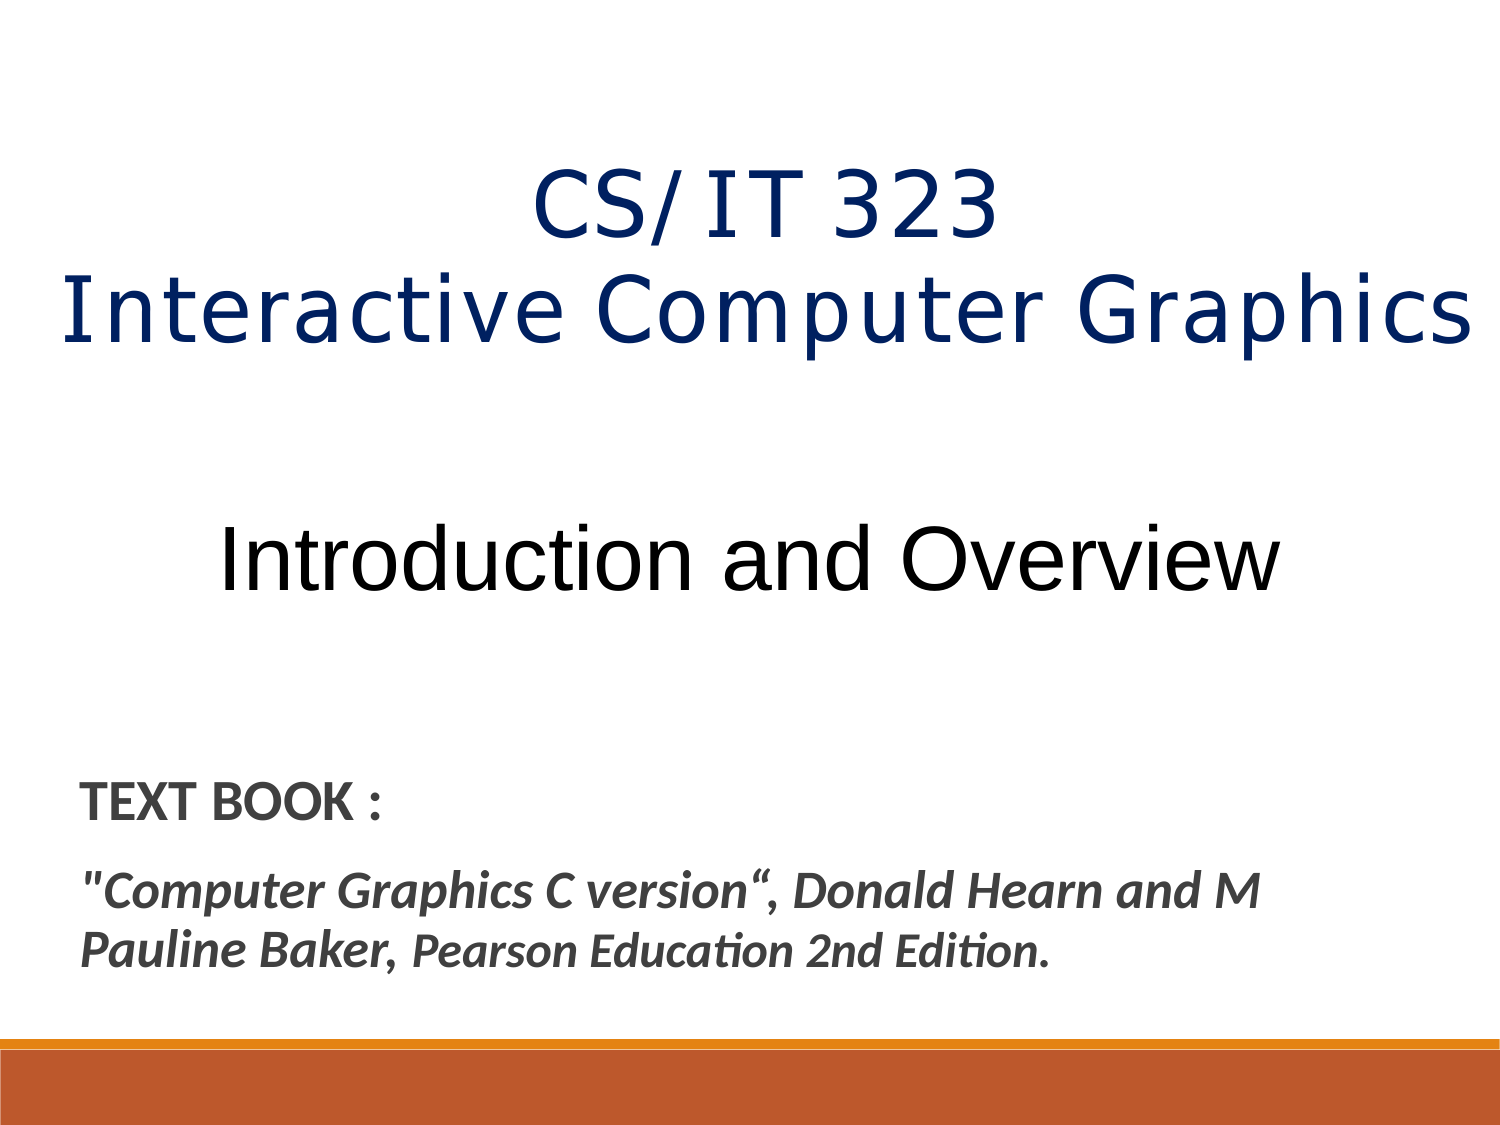

CS/IT 323
Interactive Computer Graphics
Introduction and Overview

TEXT BOOK :
"Computer Graphics C version“, Donald Hearn and M Pauline Baker, Pearson Education 2nd Edition.